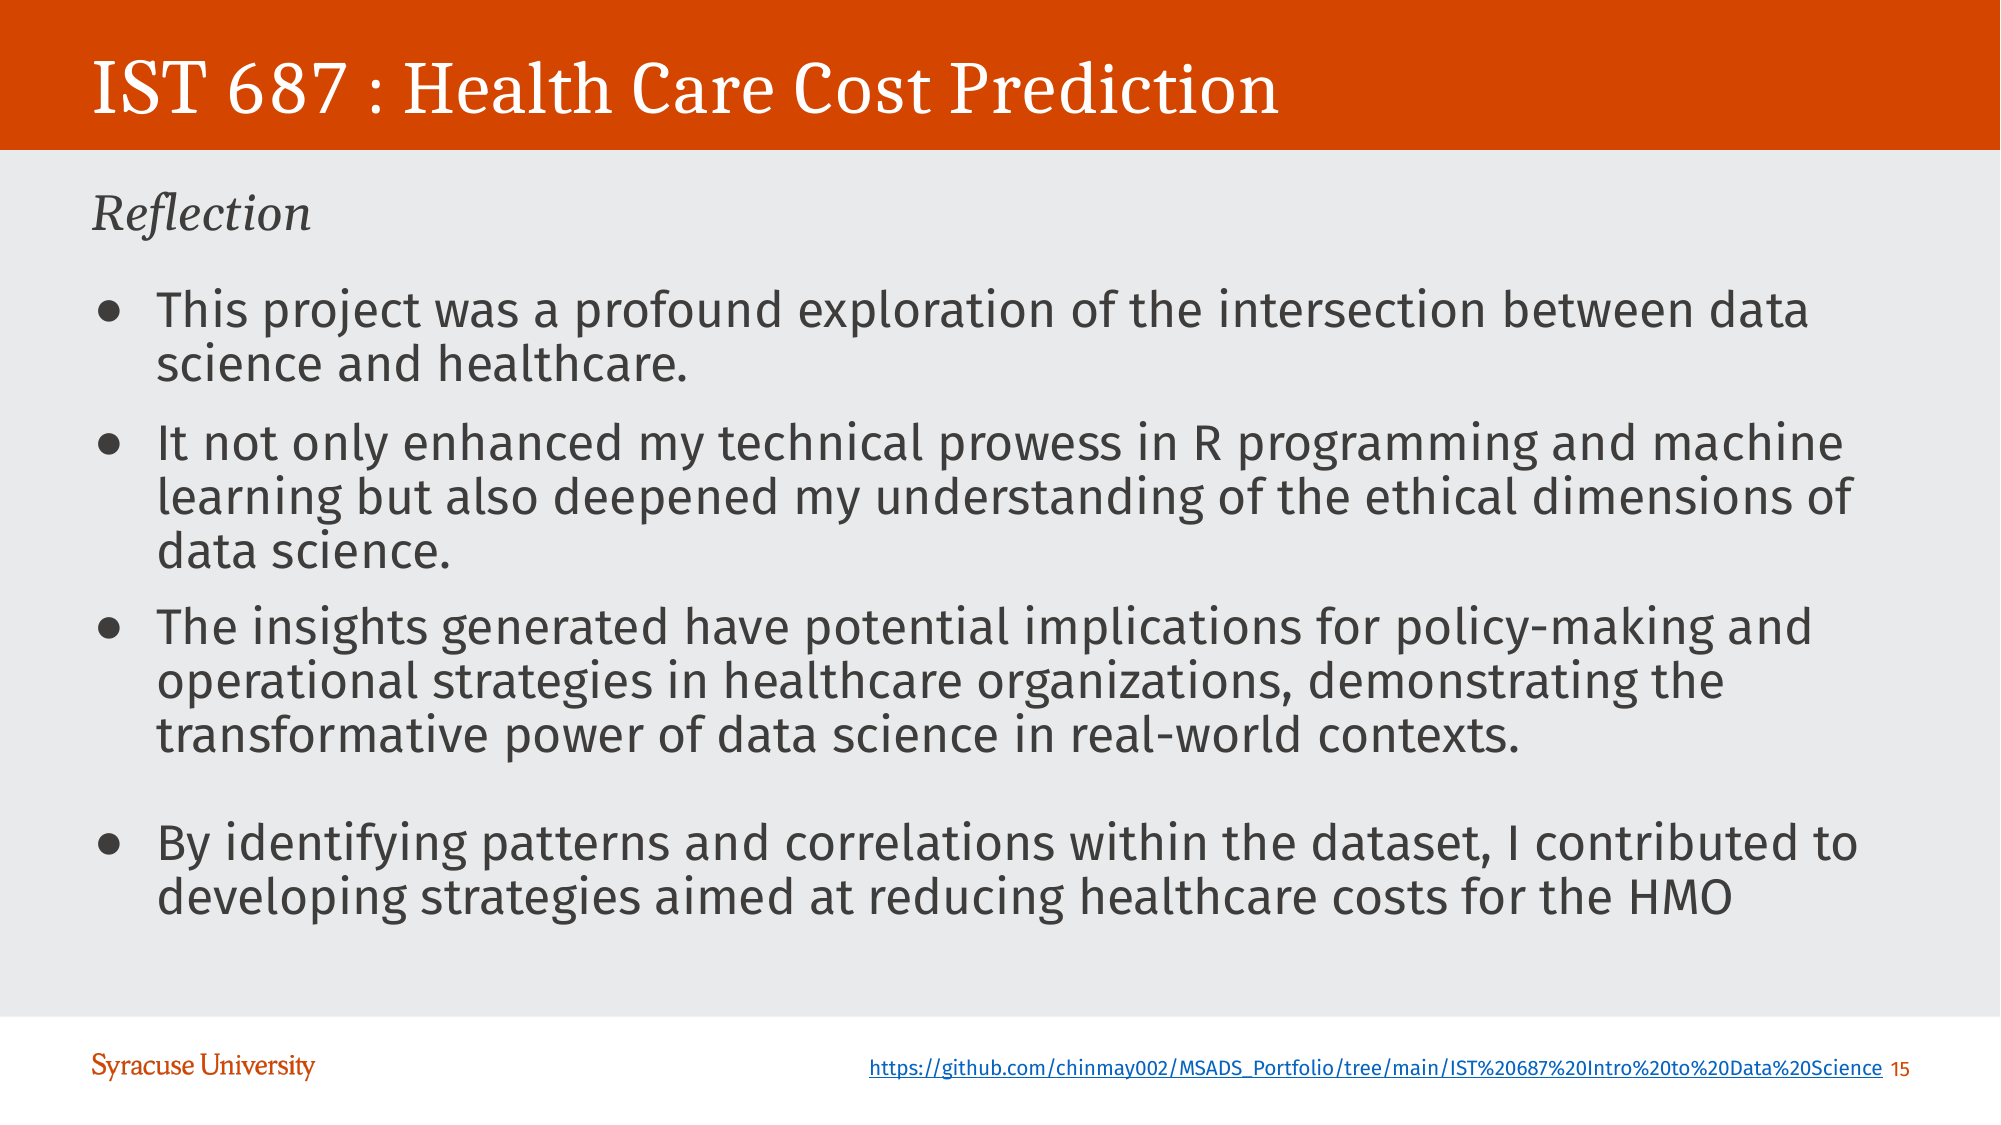

# IST 687 : Health Care Cost Prediction
Reflection
This project was a profound exploration of the intersection between data science and healthcare.
It not only enhanced my technical prowess in R programming and machine learning but also deepened my understanding of the ethical dimensions of data science.
The insights generated have potential implications for policy-making and operational strategies in healthcare organizations, demonstrating the transformative power of data science in real-world contexts.
By identifying patterns and correlations within the dataset, I contributed to developing strategies aimed at reducing healthcare costs for the HMO

https://github.com/chinmay002/MSADS_Portfolio/tree/main/IST%20687%20Intro%20to%20Data%20Science
15